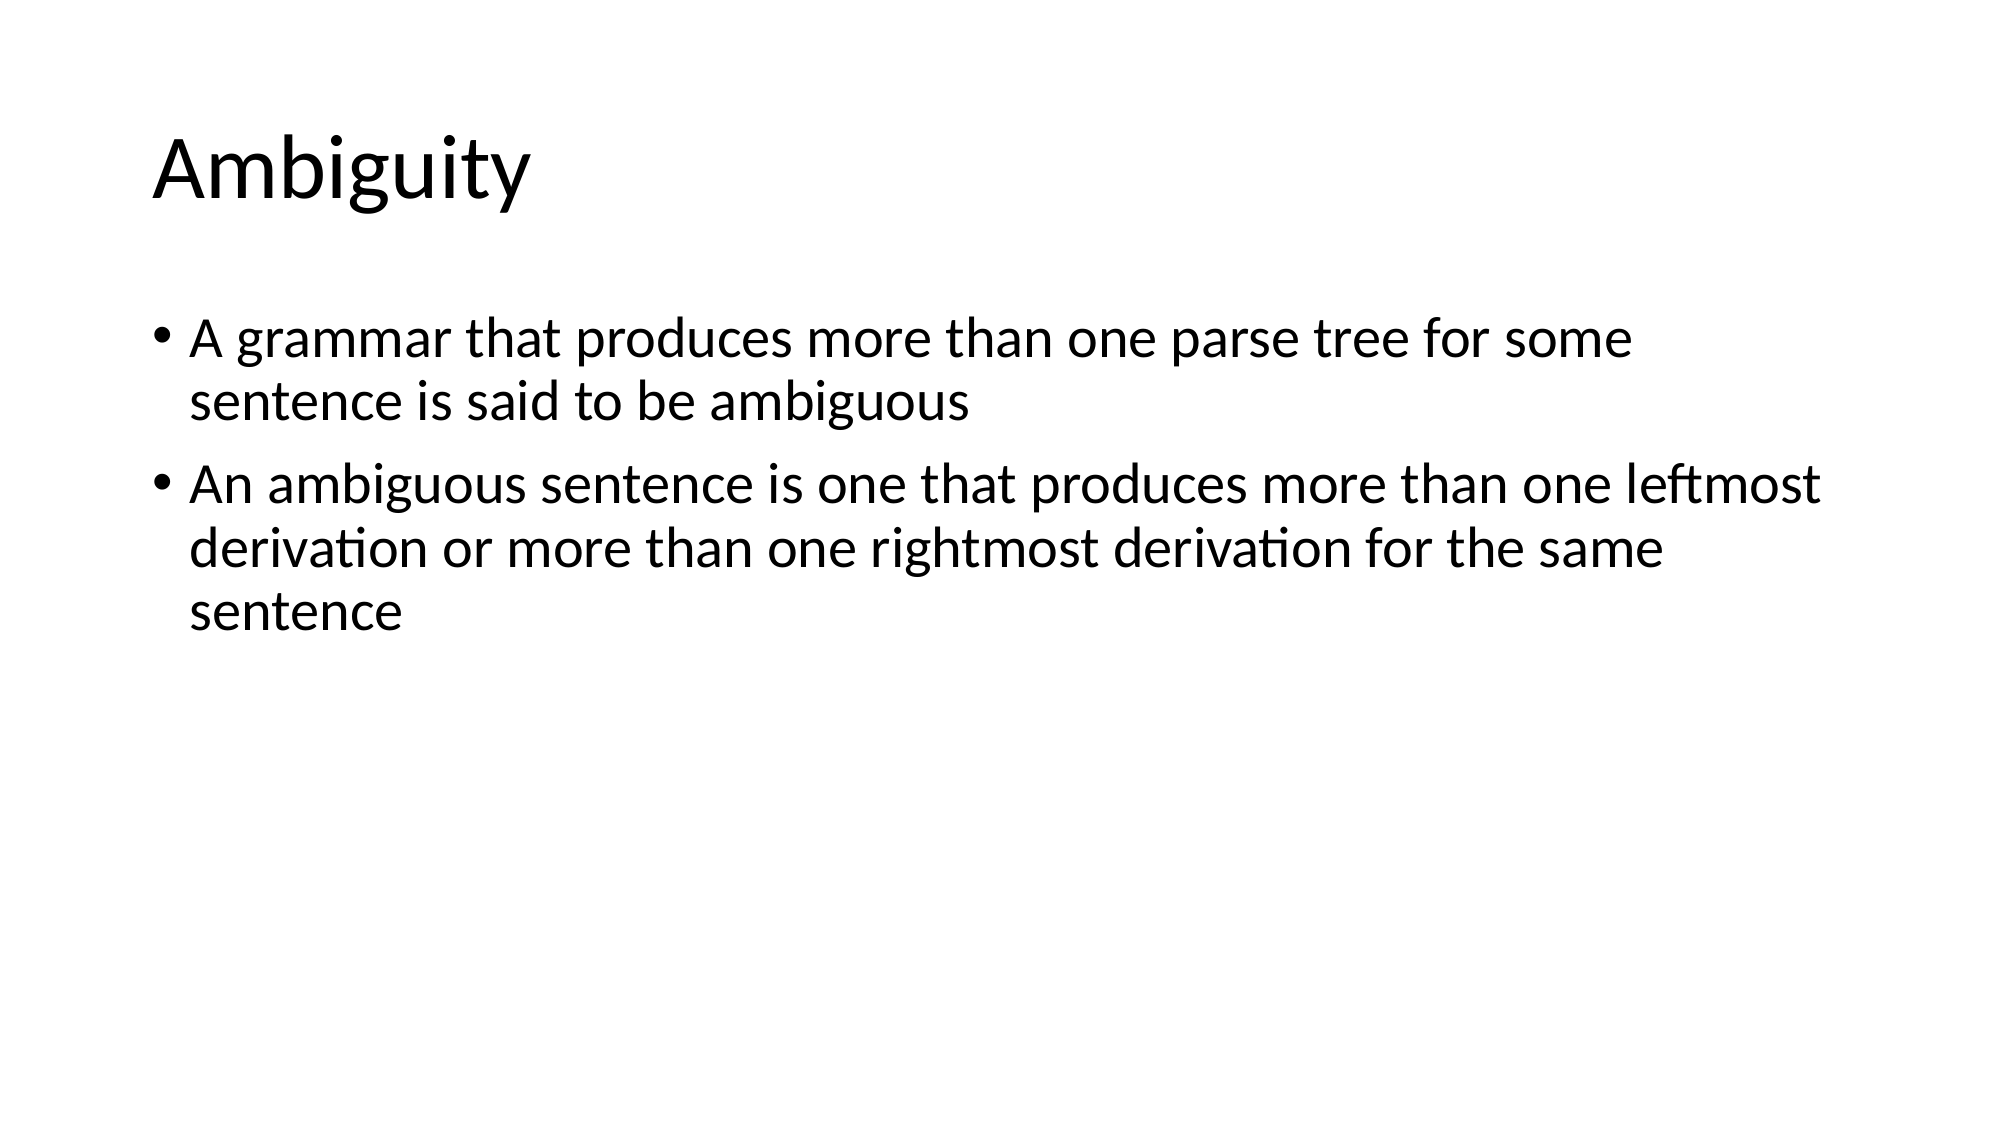

# Ambiguity
A grammar that produces more than one parse tree for some sentence is said to be ambiguous
An ambiguous sentence is one that produces more than one leftmost derivation or more than one rightmost derivation for the same sentence